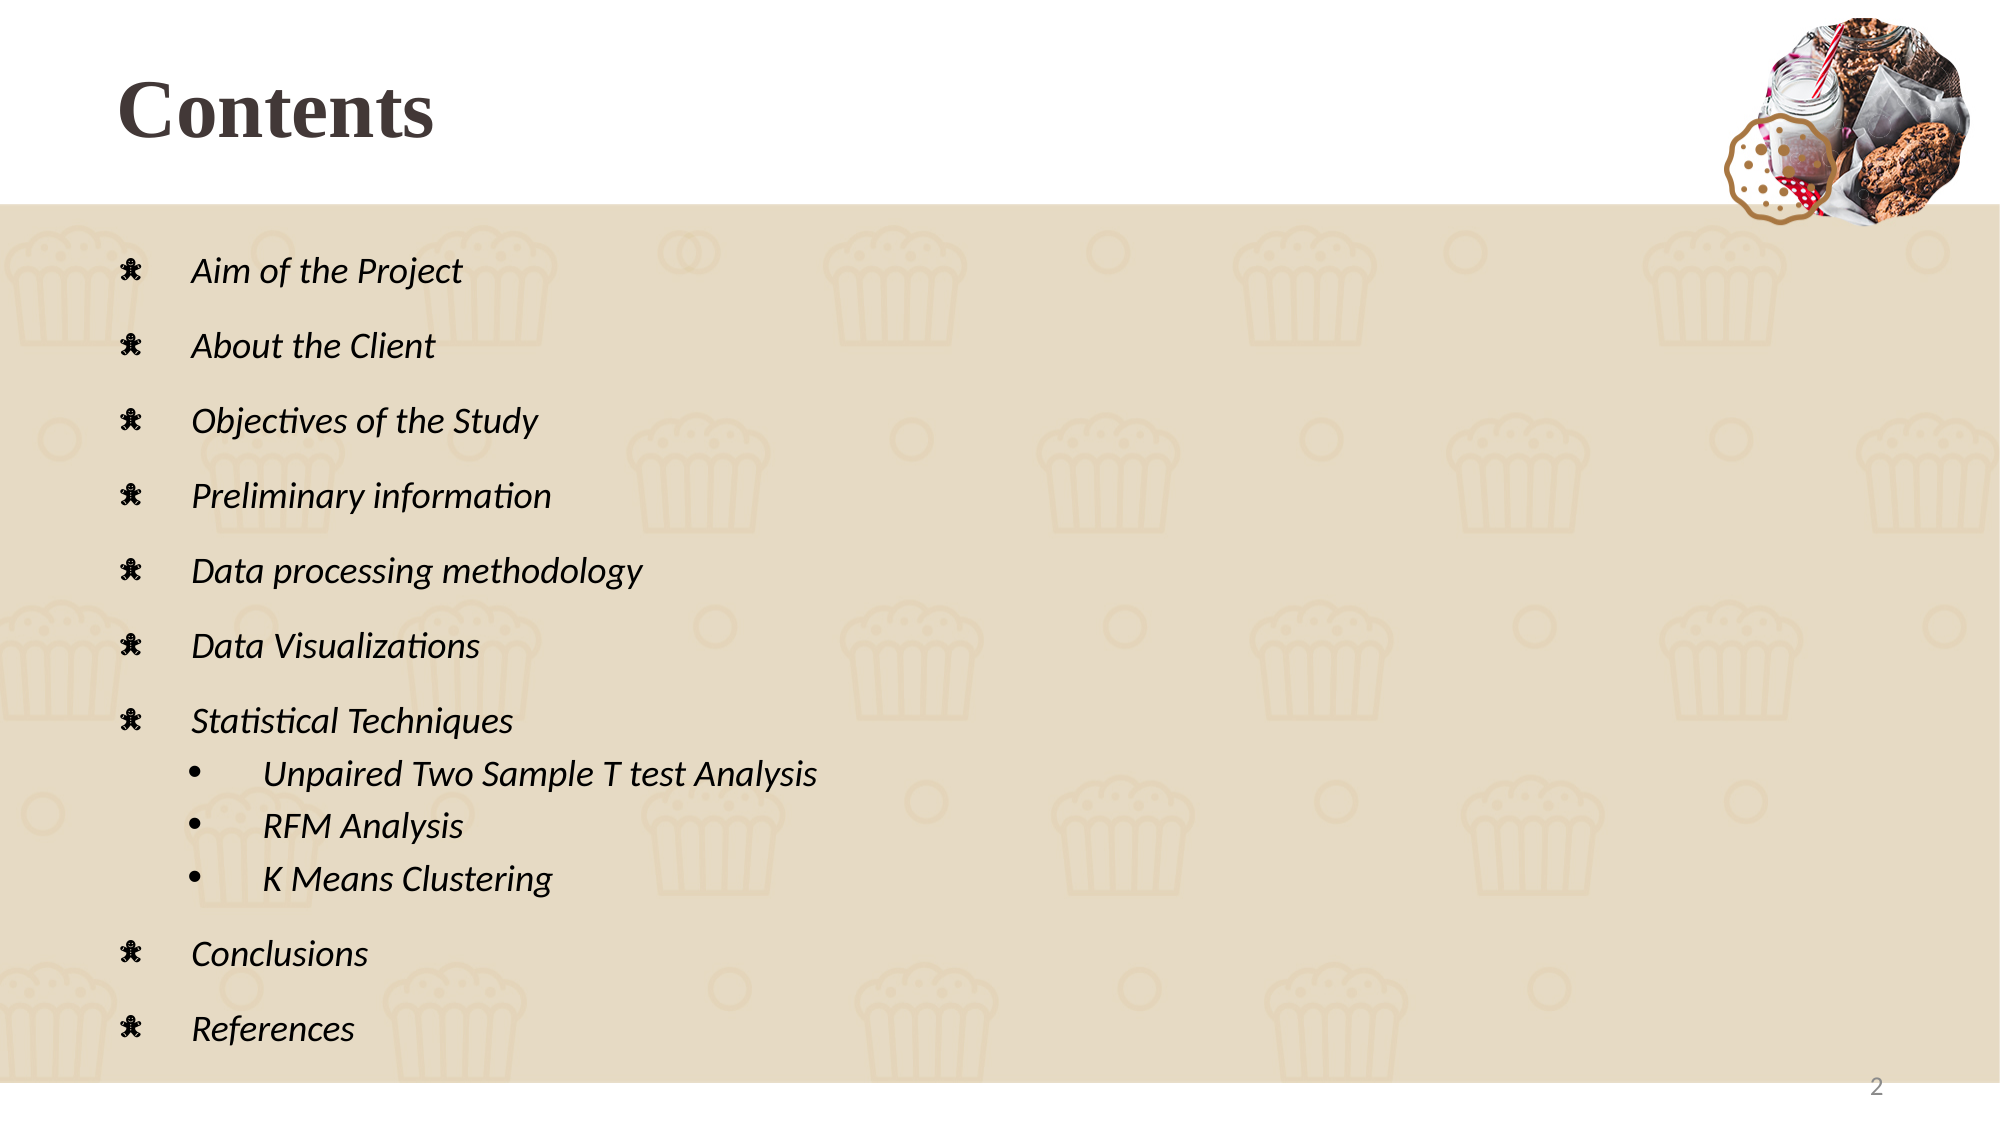

# Contents
Aim of the Project
About the Client
Objectives of the Study
Preliminary information
Data processing methodology
Data Visualizations
Statistical Techniques
Unpaired Two Sample T test Analysis
RFM Analysis
K Means Clustering
Conclusions
References

2